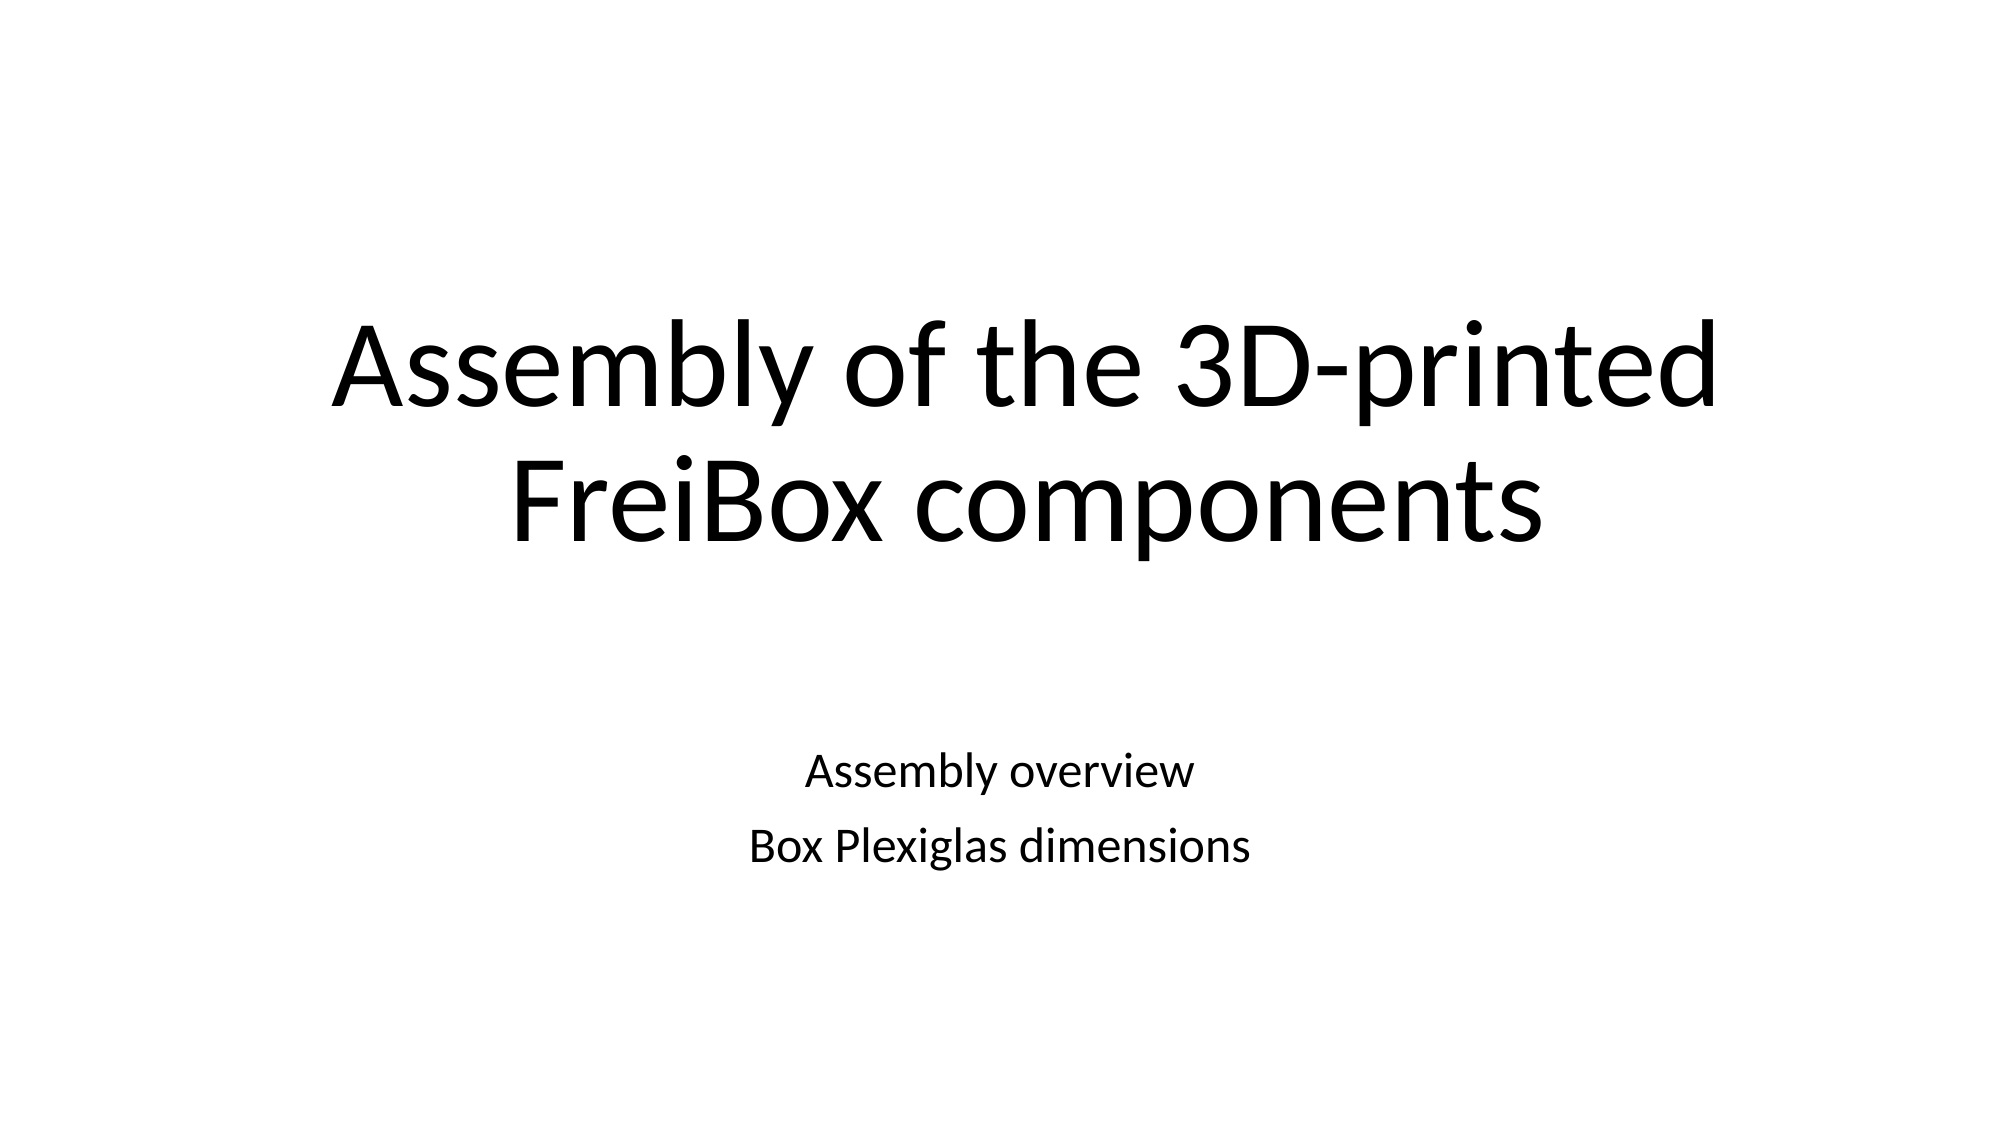

# Assembly of the 3D-printed FreiBox components
Assembly overview
Box Plexiglas dimensions